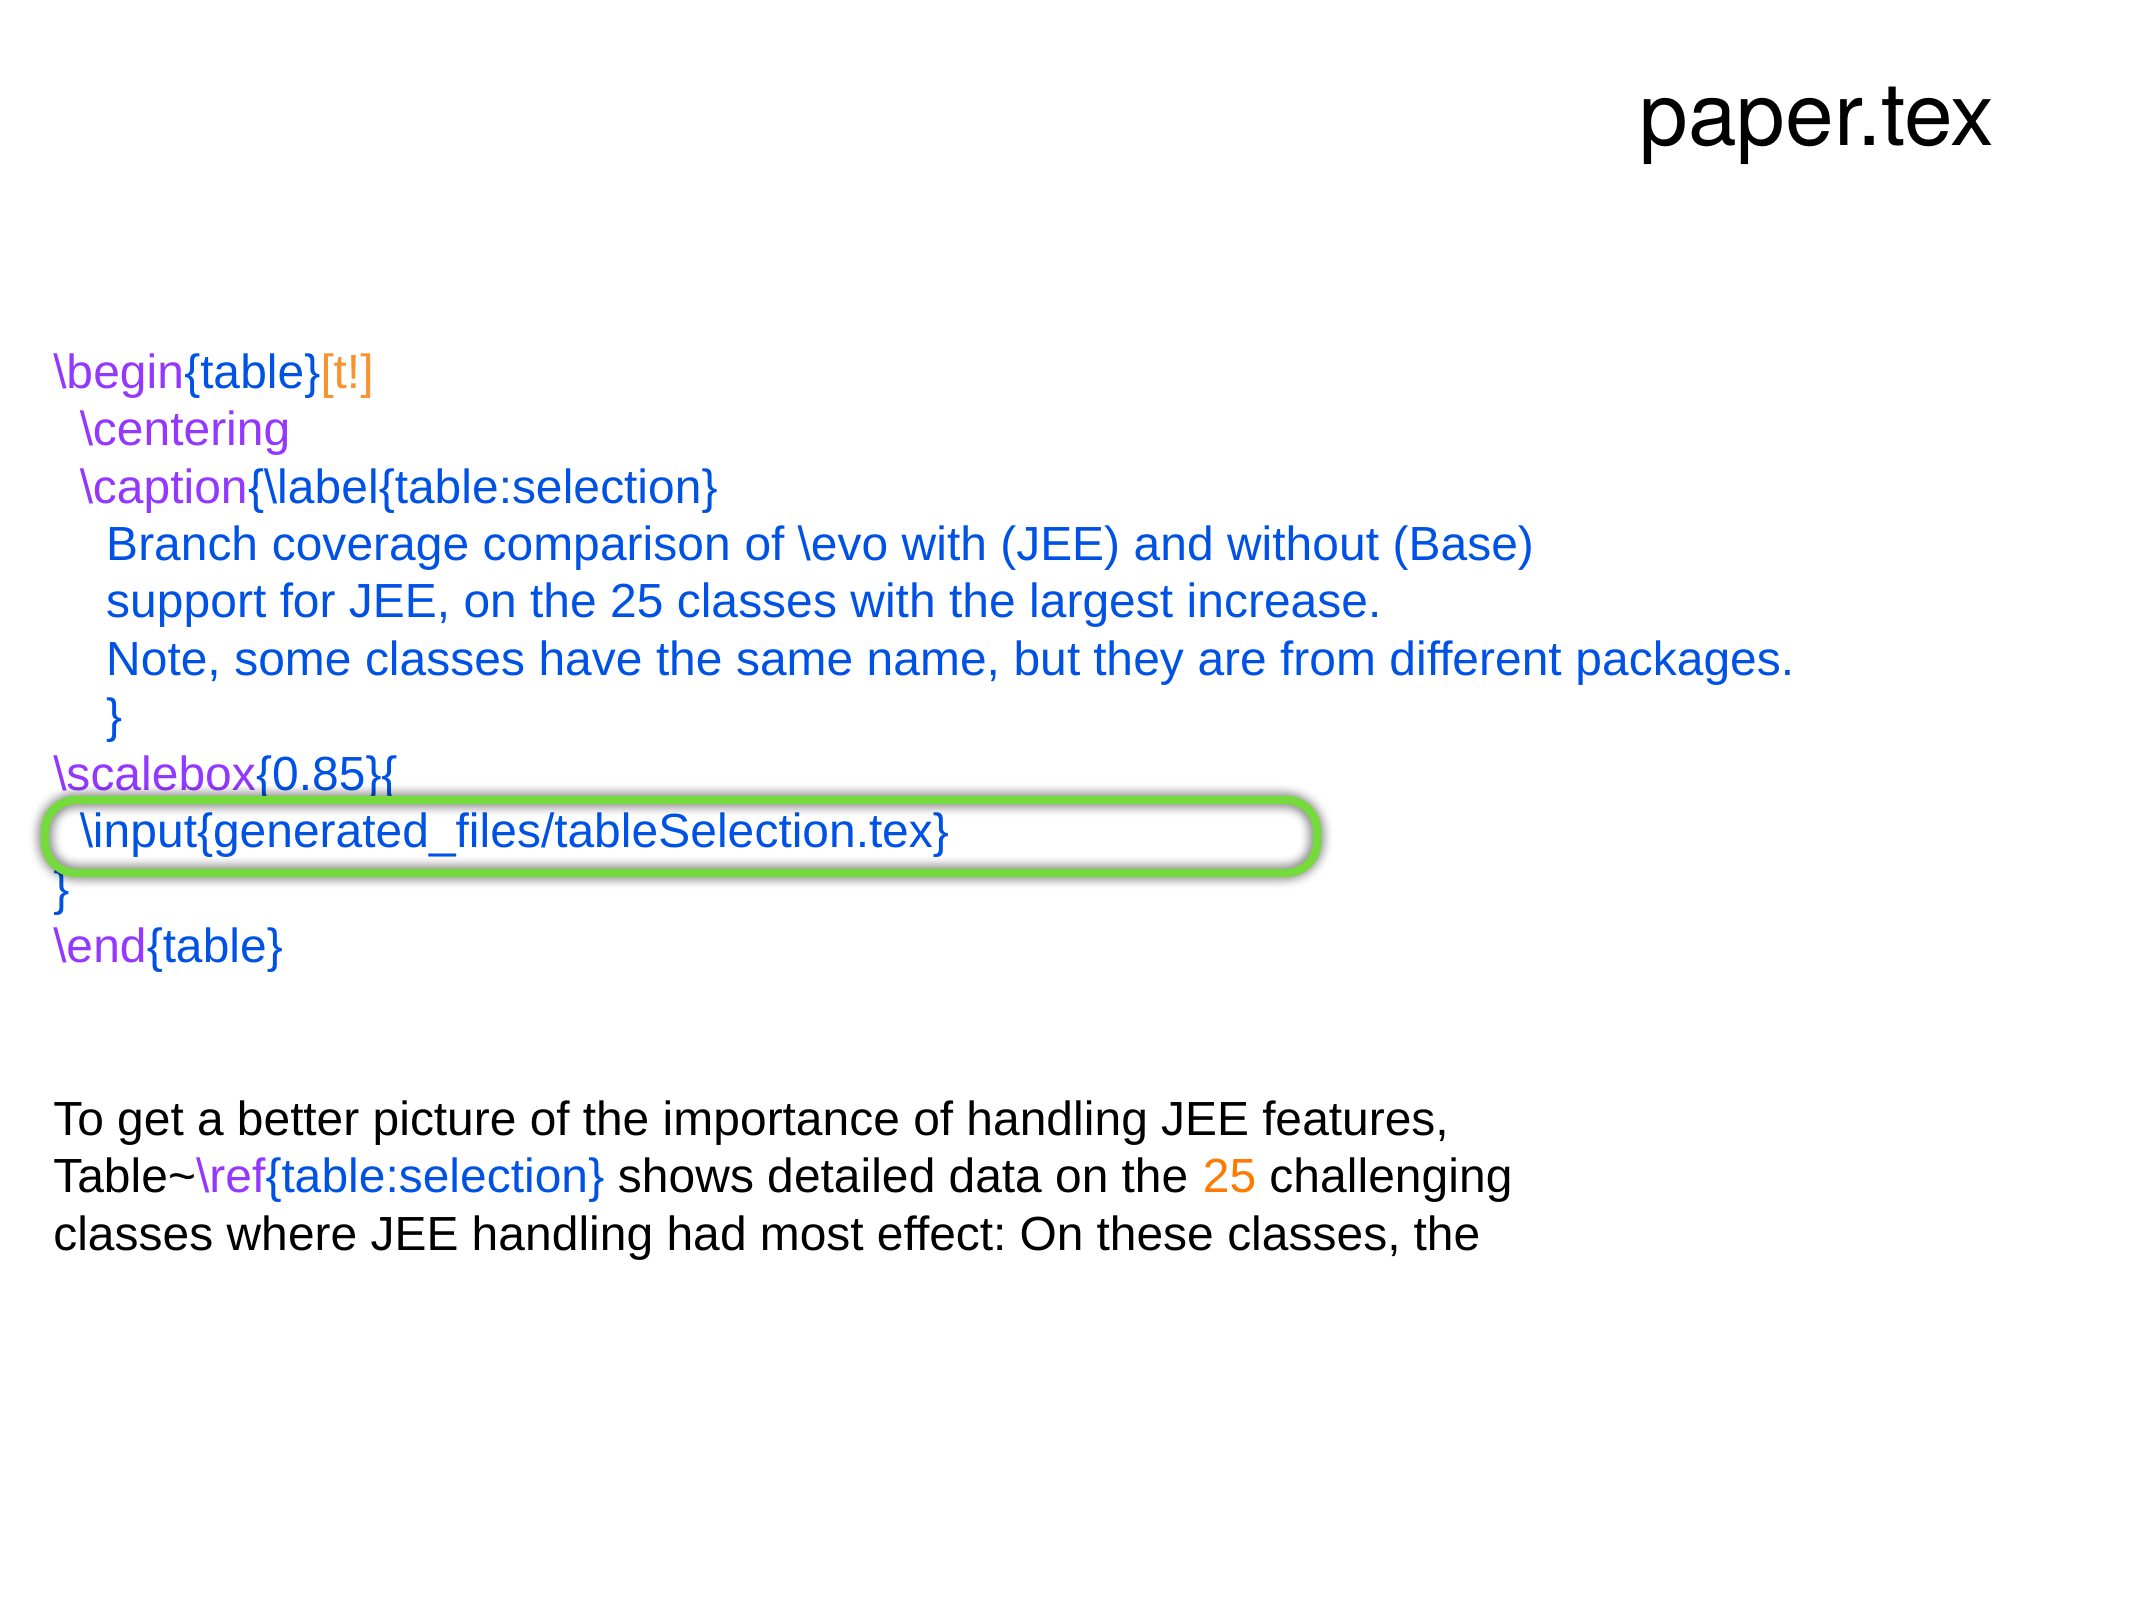

paper.tex
\begin{table}[t!]
  \centering
  \caption{\label{table:selection}
    Branch coverage comparison of \evo with (JEE) and without (Base)
    support for JEE, on the 25 classes with the largest increase.
    Note, some classes have the same name, but they are from different packages.
    }
\scalebox{0.85}{
  \input{generated_files/tableSelection.tex}
}
\end{table}

To get a better picture of the importance of handling JEE features,
Table~\ref{table:selection} shows detailed data on the 25 challenging
classes where JEE handling had most effect: On these classes, the